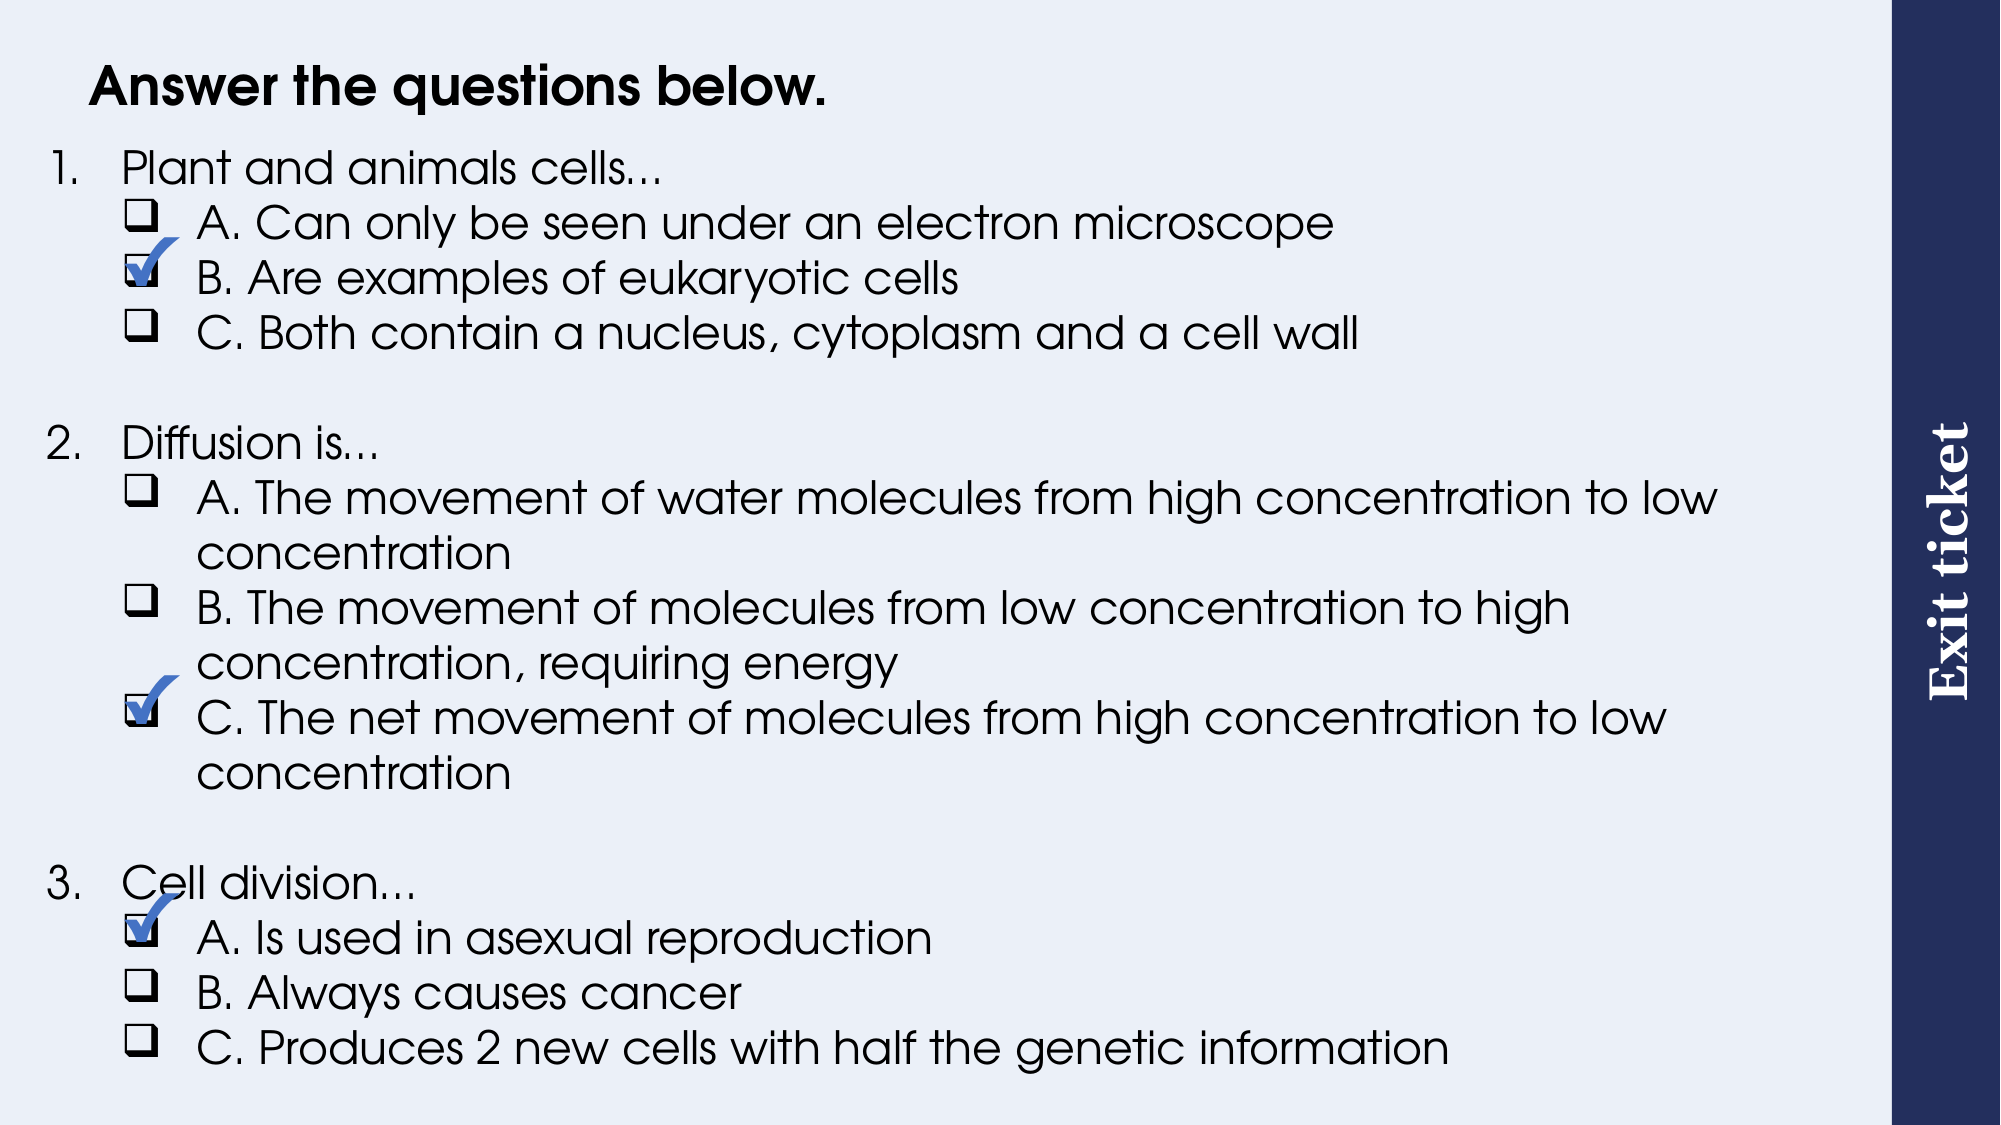

# Answer the questions below.
Plant and animals cells…
A. Can only be seen under an electron microscope
B. Are examples of eukaryotic cells
C. Both contain a nucleus, cytoplasm and a cell wall

Diffusion is…
A. The movement of water molecules from high concentration to low concentration
B. The movement of molecules from low concentration to high concentration, requiring energy
C. The net movement of molecules from high concentration to low concentration

Cell division…
A. Is used in asexual reproduction
B. Always causes cancer
C. Produces 2 new cells with half the genetic information

✓
✓
✓